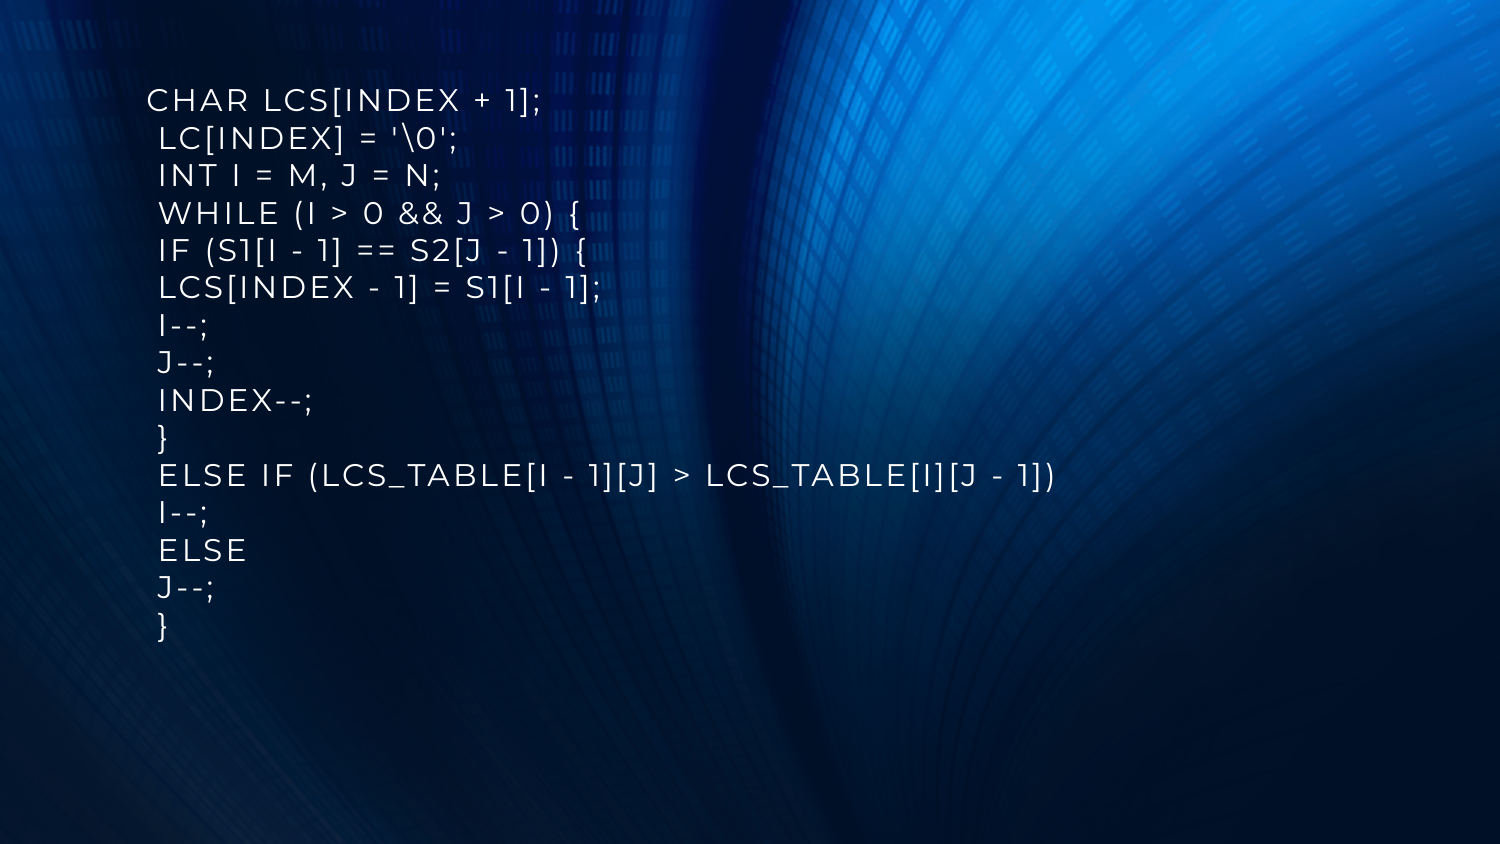

char lcs[index + 1];
 lc[index] = '\0';
 int i = m, j = n;
 while (i > 0 && j > 0) {
 if (S1[i - 1] == S2[j - 1]) {
 lcs[index - 1] = S1[i - 1];
 i--;
 j--;
 index--;
 }
 else if (LCS_table[i - 1][j] > LCS_table[i][j - 1])
 i--;
 else
 j--;
 }